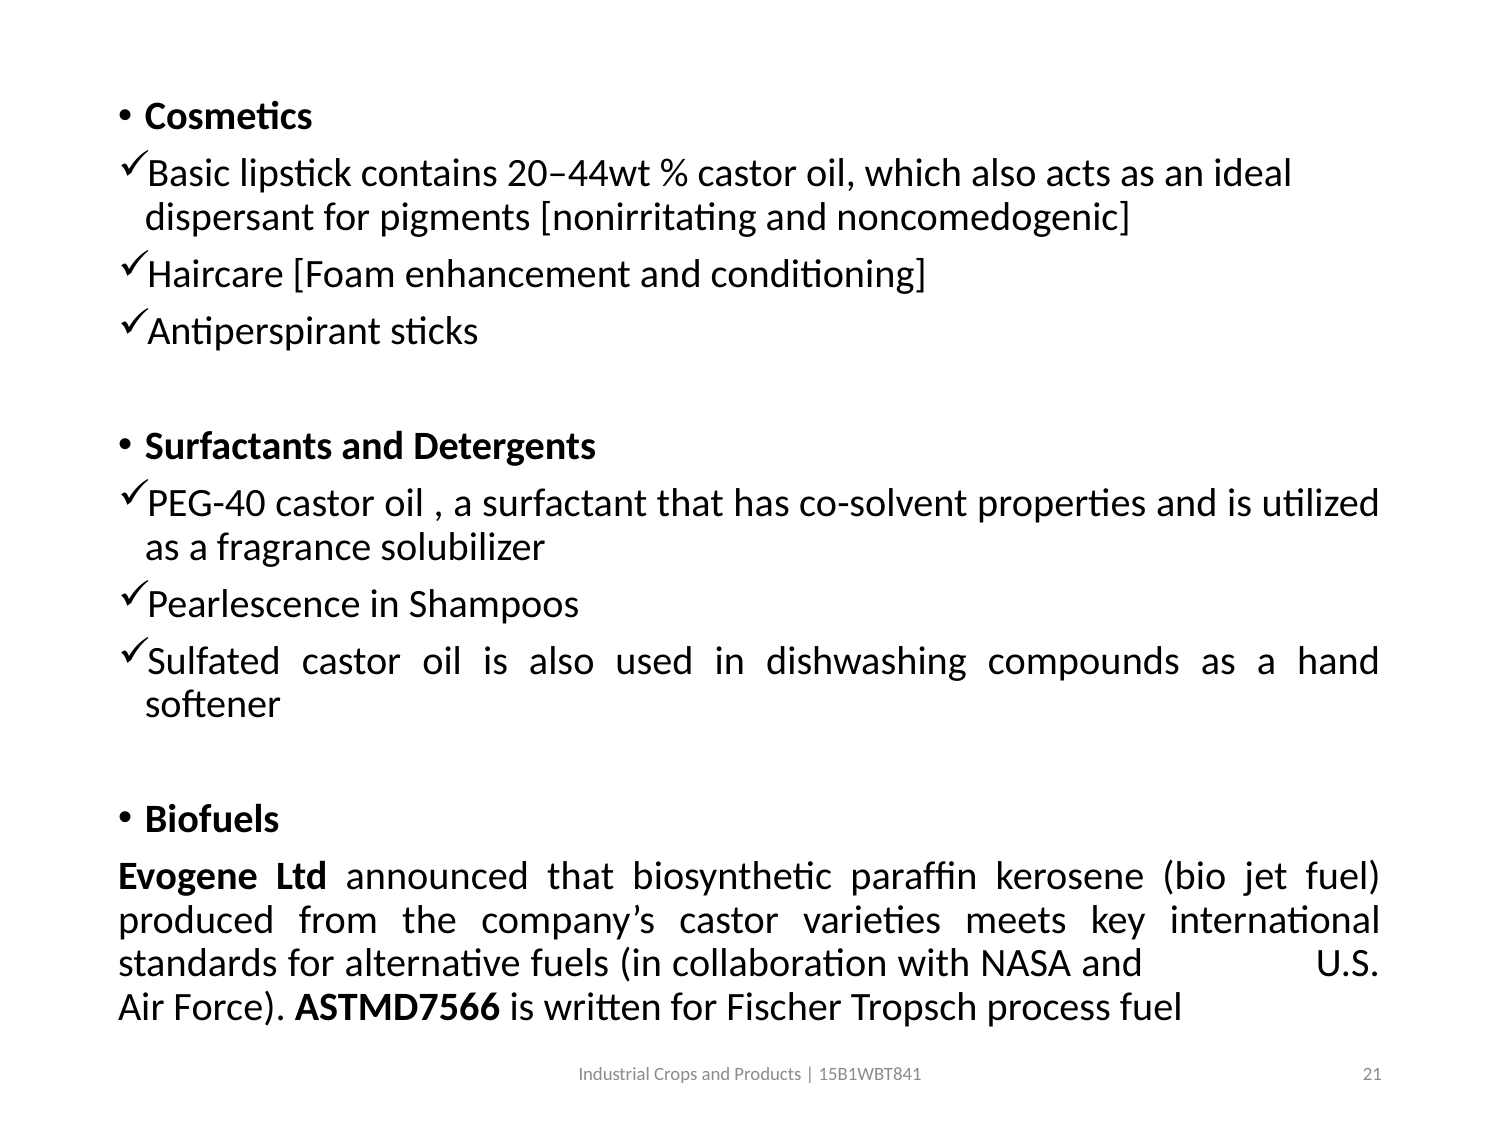

Cosmetics
Basic lipstick contains 20–44wt % castor oil, which also acts as an ideal dispersant for pigments [nonirritating and noncomedogenic]
Haircare [Foam enhancement and conditioning]
Antiperspirant sticks

Surfactants and Detergents
PEG-40 castor oil , a surfactant that has co-solvent properties and is utilized as a fragrance solubilizer
Pearlescence in Shampoos
Sulfated castor oil is also used in dishwashing compounds as a hand softener

Biofuels
Evogene Ltd announced that biosynthetic parafﬁn kerosene (bio jet fuel) produced from the company’s castor varieties meets key international standards for alternative fuels (in collaboration with NASA and                 U.S. Air Force). ASTMD7566 is written for Fischer Tropsch process fuel

Industrial Crops and Products | 15B1WBT841
21